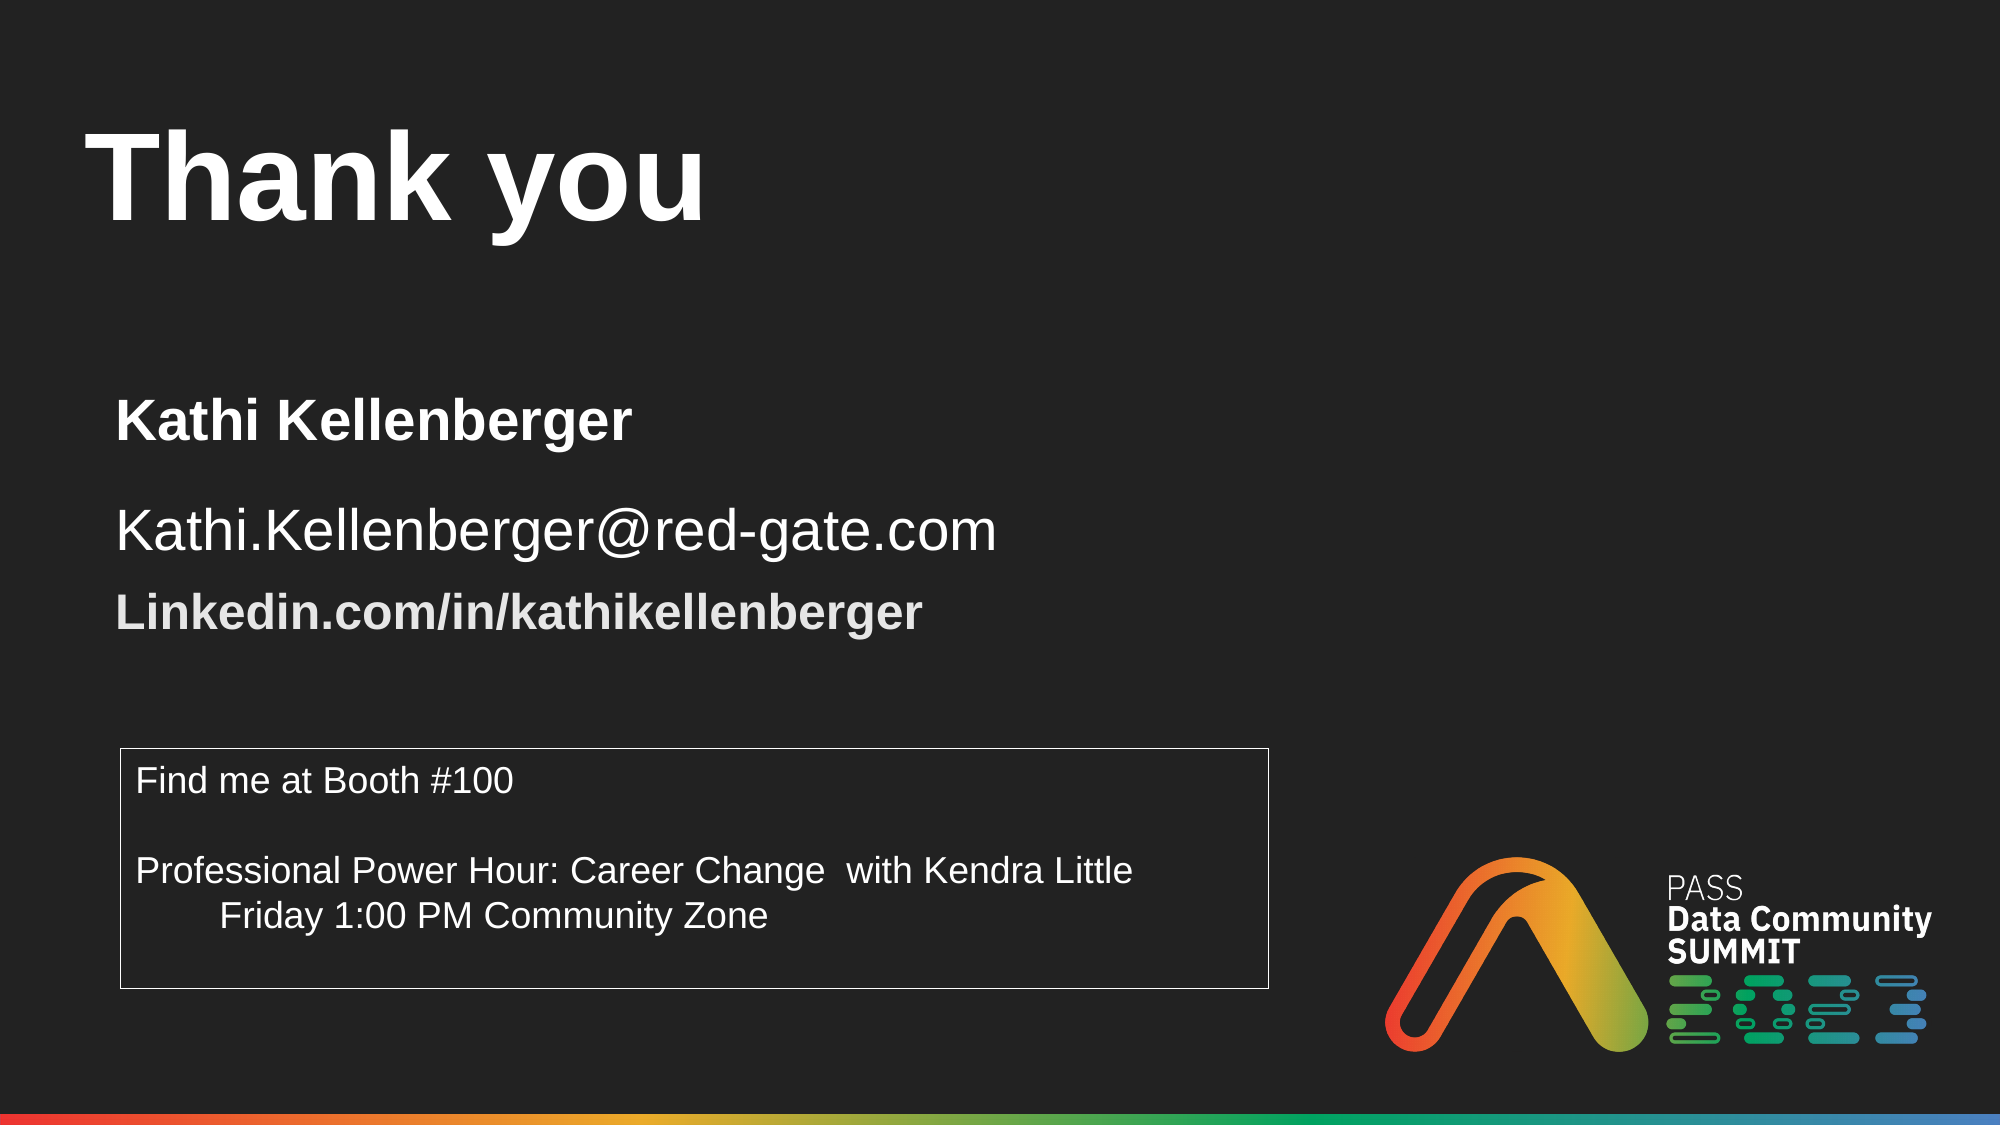

Kathi Kellenberger
Kathi.Kellenberger@red-gate.com
Linkedin.com/in/kathikellenberger
Find me at Booth #100

Professional Power Hour: Career Change  with Kendra Little
        Friday 1:00 PM Community Zone